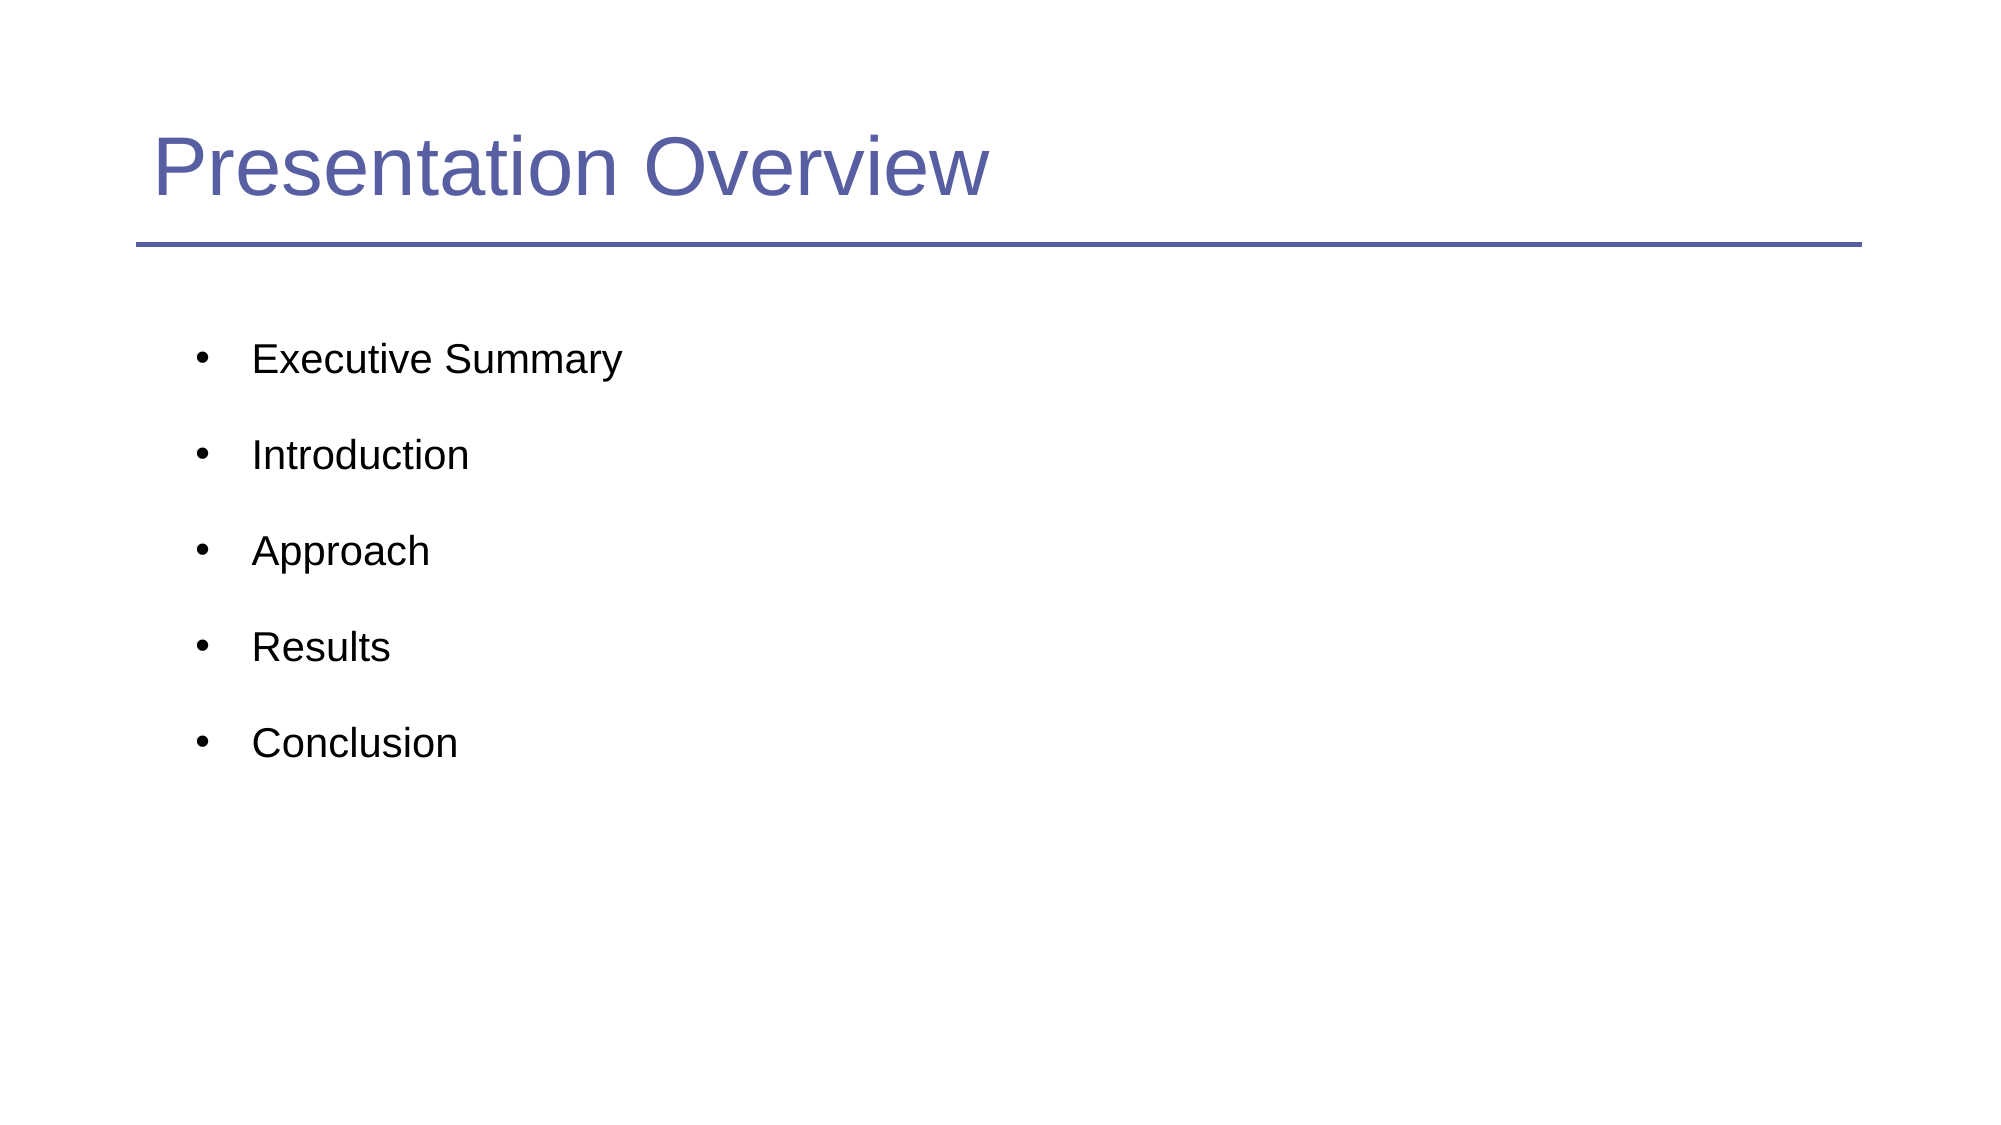

# Presentation Overview
Executive Summary
Introduction
Approach
Results
Conclusion